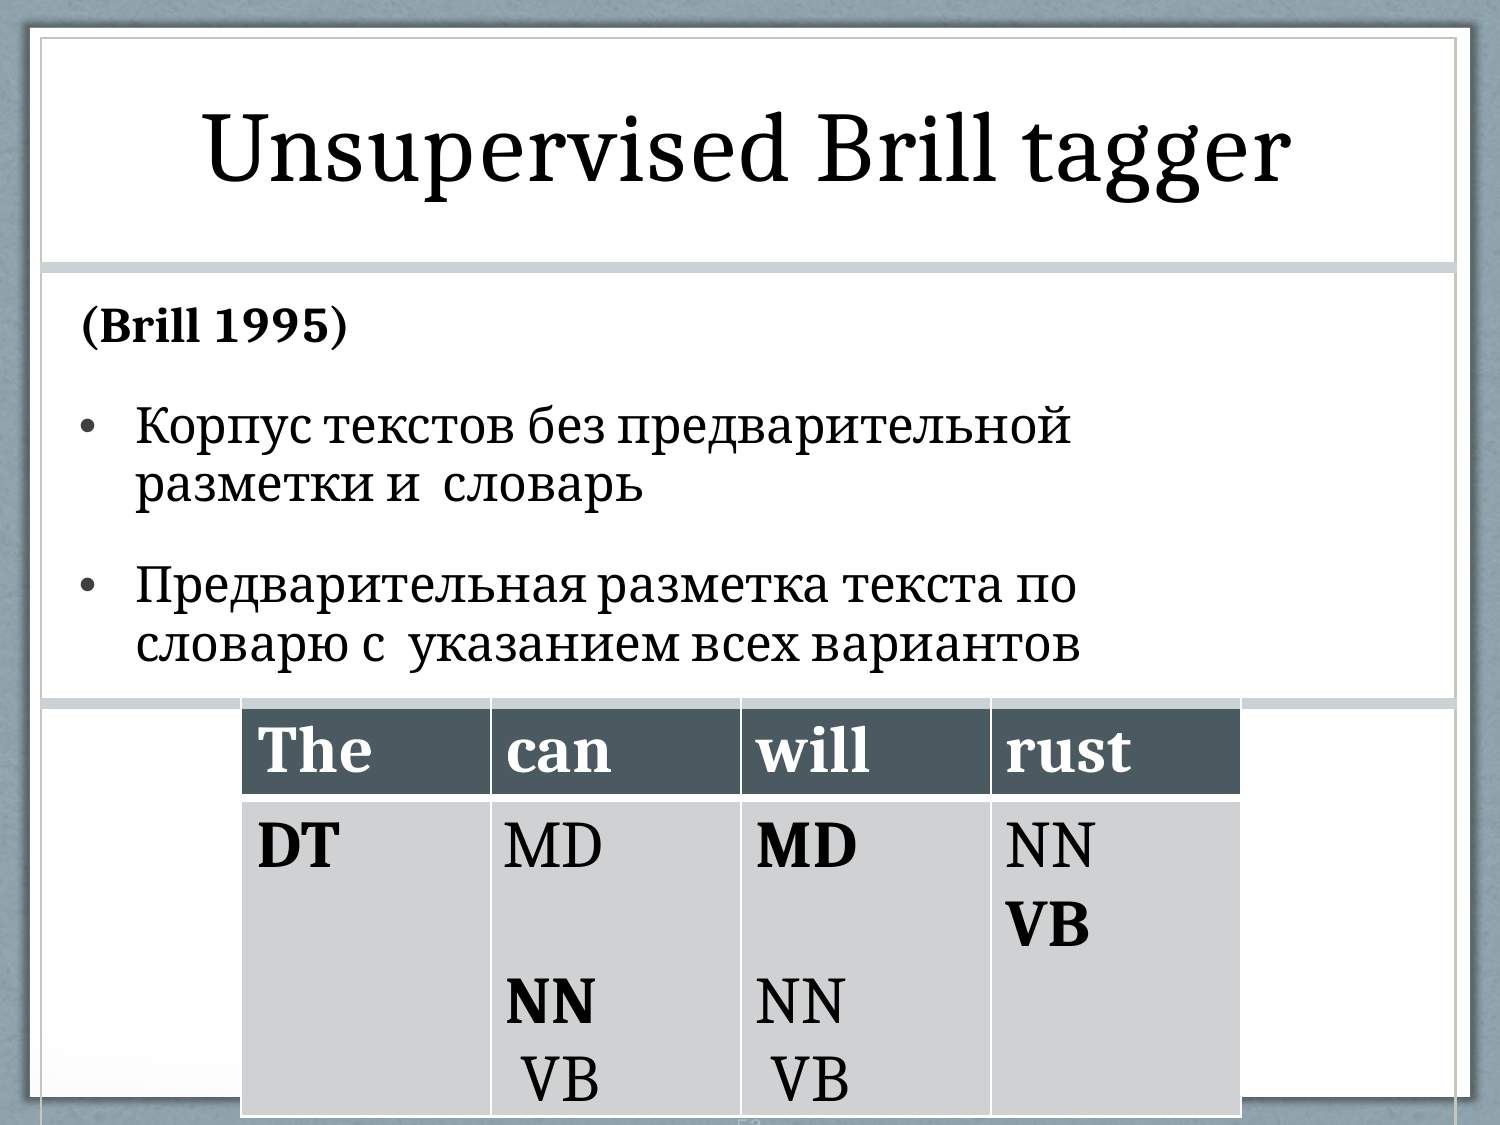

| Unsupervised Brill tagger |  |  |  |  |  |
| --- | --- | --- | --- | --- | --- |
| (Brill 1995) Корпус текстов без предварительной разметки и словарь Предварительная разметка текста по словарю с указанием всех вариантов |  |  |  |  |  |
|  | The | can | will | rust |  |
|  | DT | MD NN VB | MD NN VB | NN VB |  |
| 53 |  |  |  |  |  |